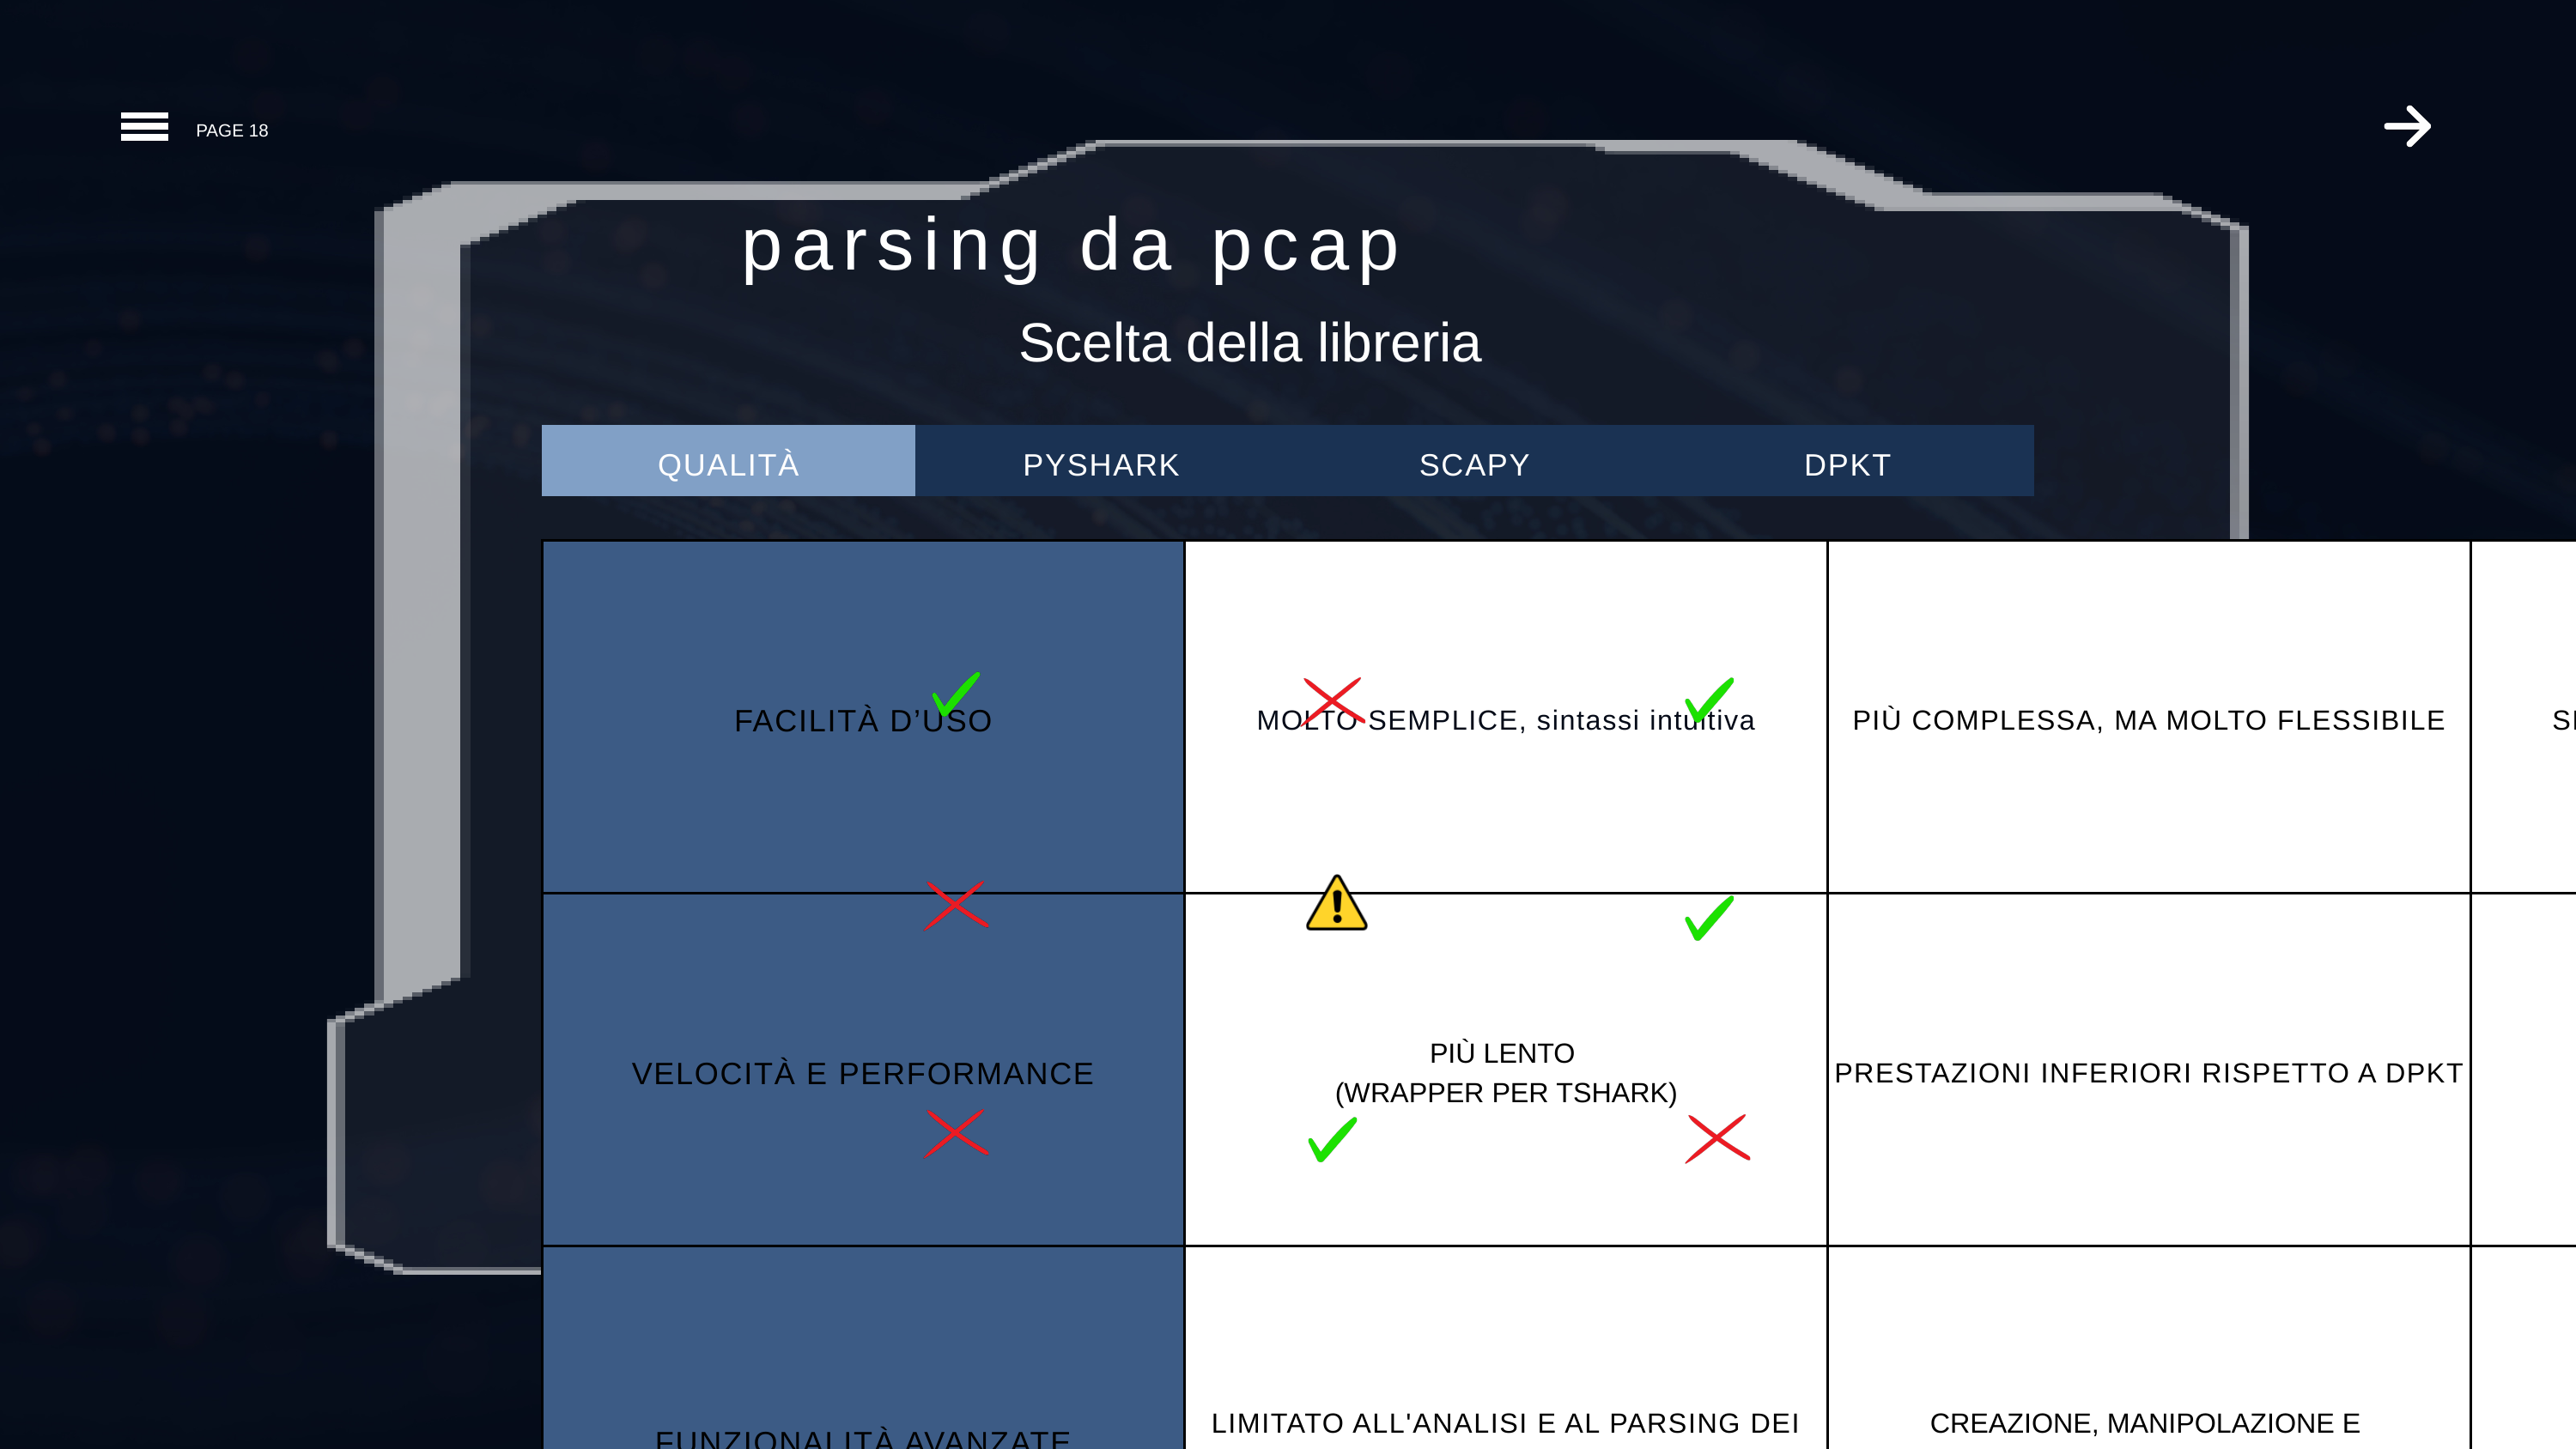

PAGE 18
parsing da pcap
Scelta della libreria
| QUALITÀ | PYSHARK | SCAPY | DPKT |
| --- | --- | --- | --- |
| FACILITÀ D’USO | MOLTO SEMPLICE, sintassi intuitiva | PIÙ COMPLESSA, MA MOLTO FLESSIBILE | SEMPLICE, MA MENO VERSATILE |
| --- | --- | --- | --- |
| VELOCITÀ E PERFORMANCE | PIÙ LENTO (WRAPPER PER TSHARK) | PRESTAZIONI INFERIORI RISPETTO A DPKT | MOLTO VELOCE, IDEALE PER grandi file PCAP |
| FUNZIONALITÀ AVANZATE | LIMITATO ALL'ANALISI E AL PARSING DEI PACCHETTI | CREAZIONE, MANIPOLAZIONE E INVIO DI PACCHETTI | SOLO ANALISI, NESSUNA CREAZIONE DI PACCHETTI |